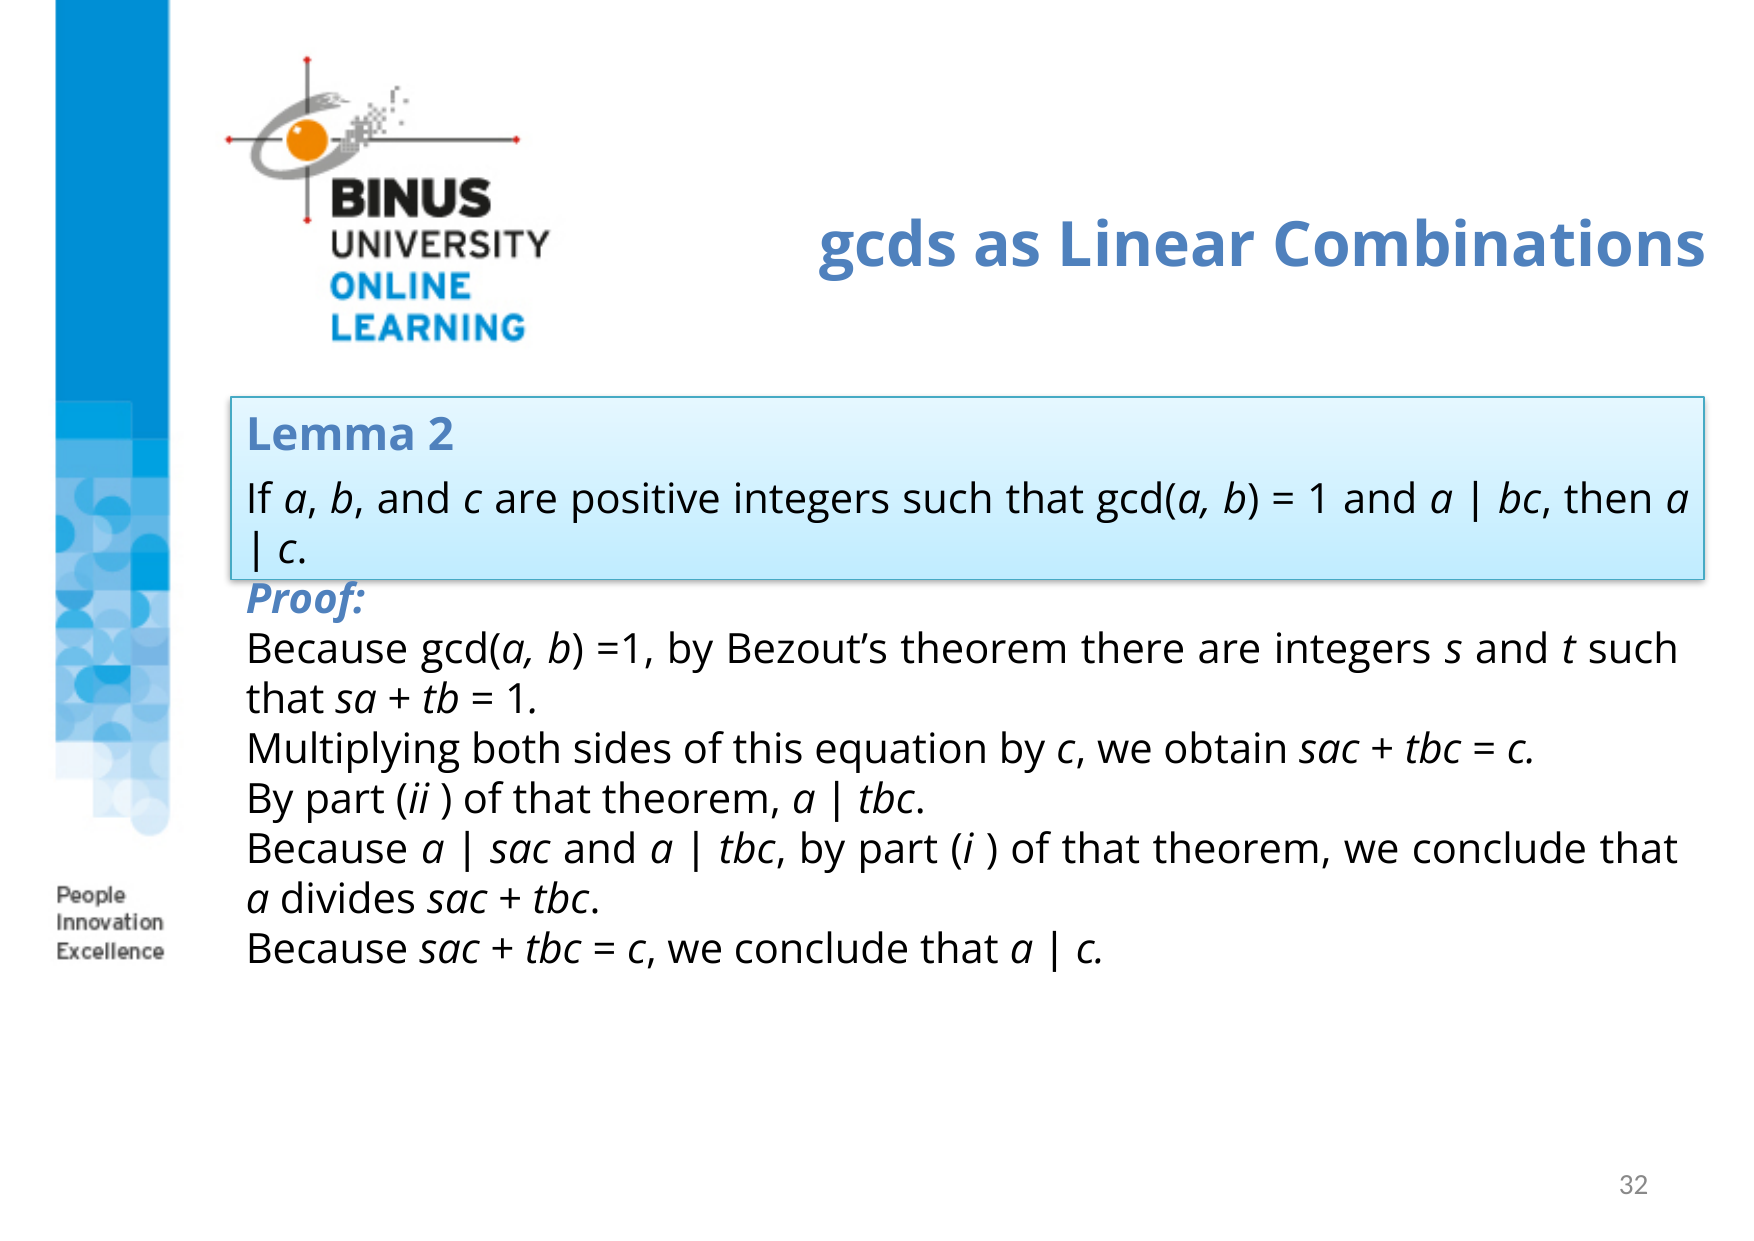

# gcds as Linear Combinations
Lemma 2
If a, b, and c are positive integers such that gcd(a, b) = 1 and a ∣ bc, then a ∣ c.
Proof:
Because gcd(a, b) =1, by Bezout’s theorem there are integers s and t such that sa + tb = 1.
Multiplying both sides of this equation by c, we obtain sac + tbc = c.
By part (ii ) of that theorem, a ∣ tbc.
Because a ∣ sac and a ∣ tbc, by part (i ) of that theorem, we conclude that a divides sac + tbc.
Because sac + tbc = c, we conclude that a ∣ c.
32